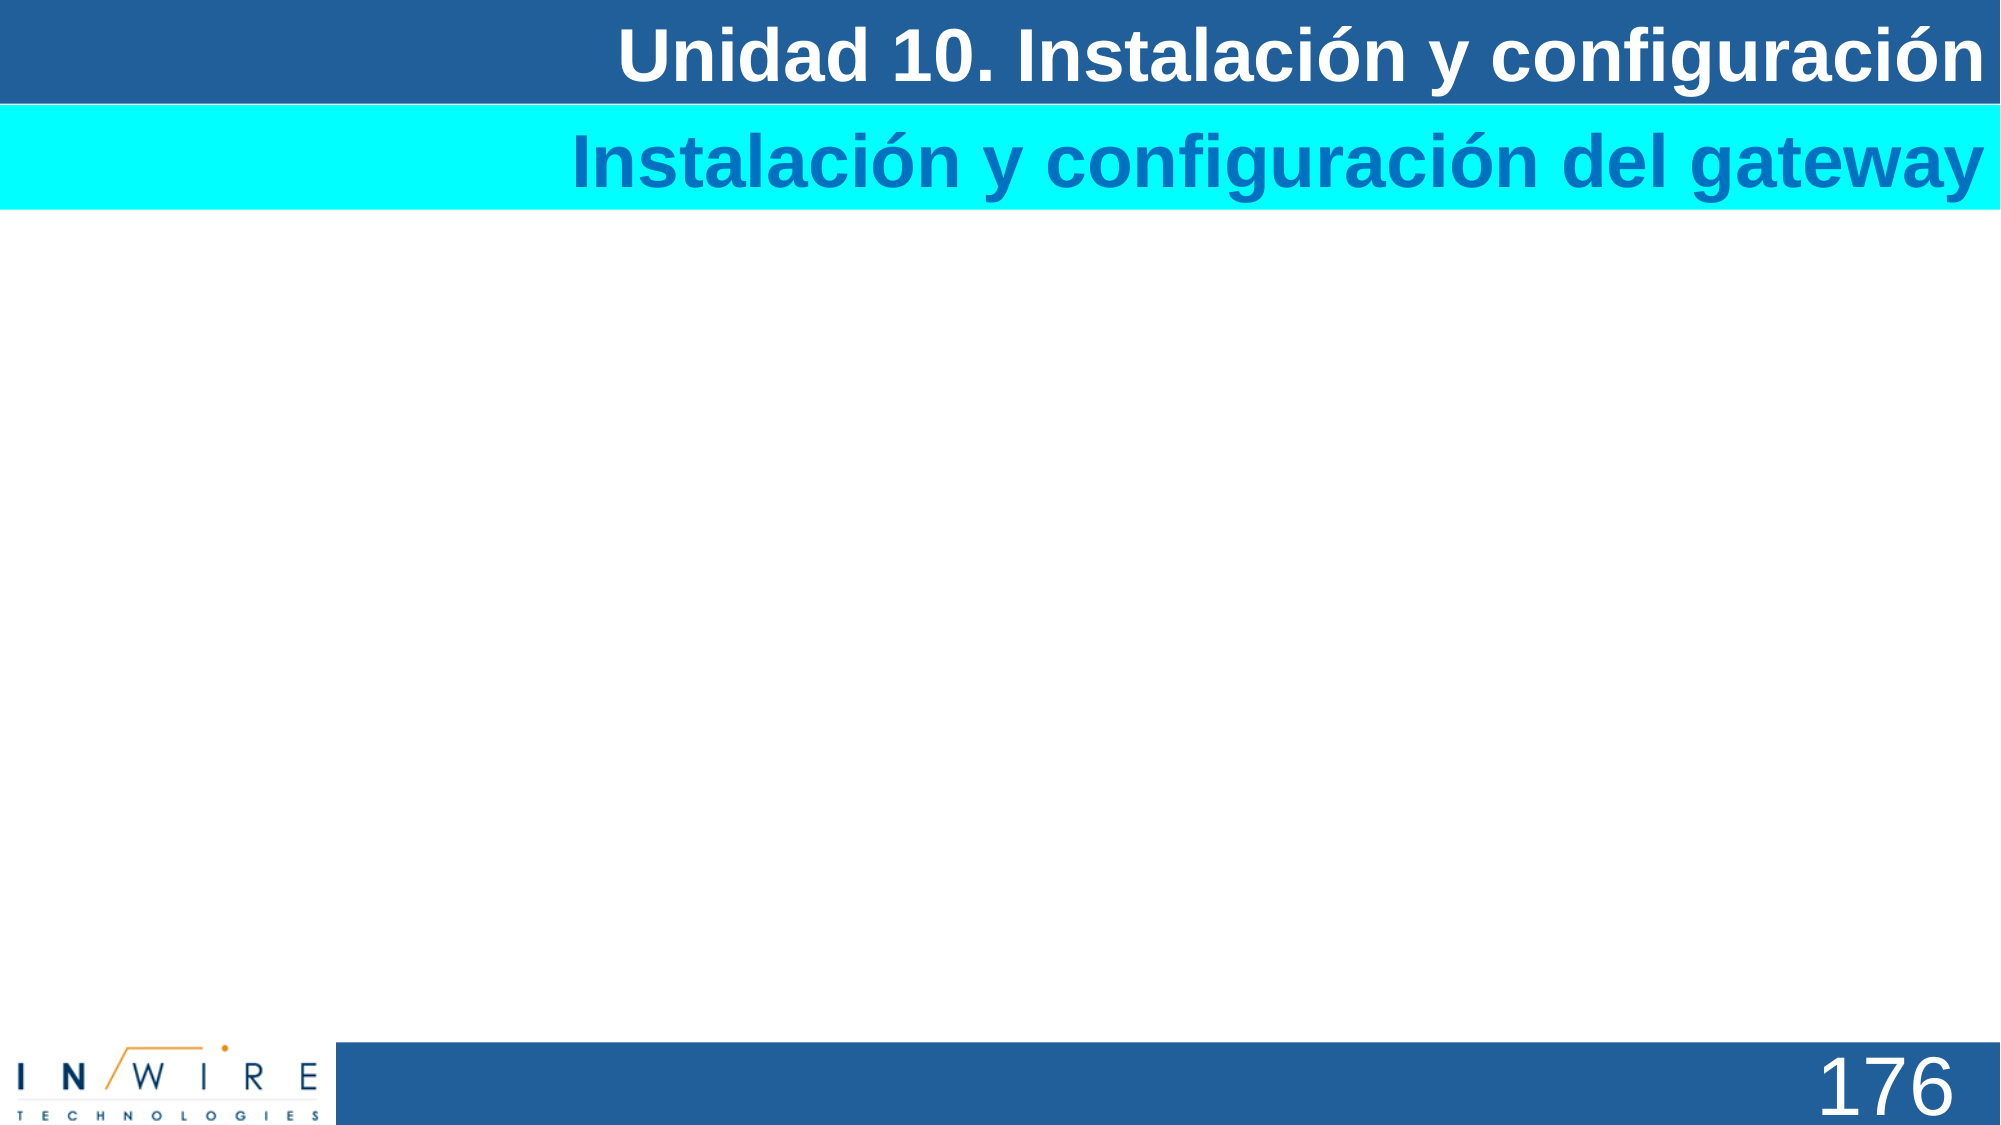

Unidad 10. Instalación y configuración
# Día 1
Instalación y configuración del gateway